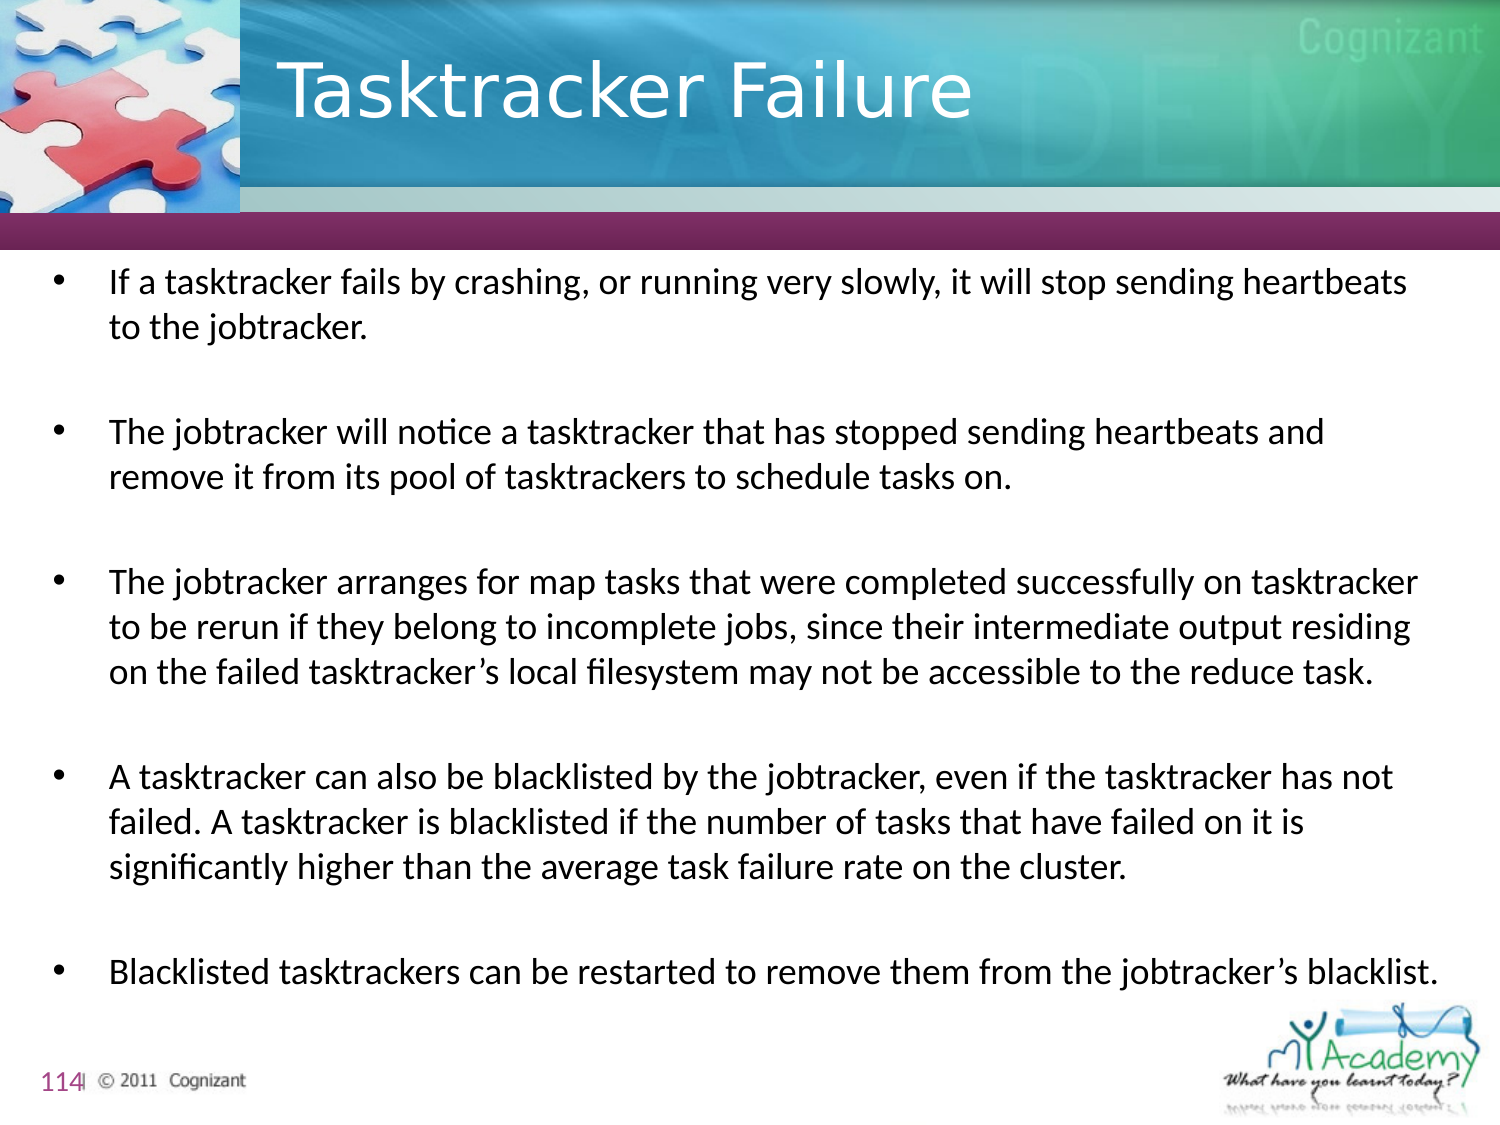

# Tasktracker Failure
If a tasktracker fails by crashing, or running very slowly, it will stop sending heartbeats to the jobtracker.

The jobtracker will notice a tasktracker that has stopped sending heartbeats and remove it from its pool of tasktrackers to schedule tasks on.

The jobtracker arranges for map tasks that were completed successfully on tasktracker to be rerun if they belong to incomplete jobs, since their intermediate output residing on the failed tasktracker’s local filesystem may not be accessible to the reduce task.

A tasktracker can also be blacklisted by the jobtracker, even if the tasktracker has not failed. A tasktracker is blacklisted if the number of tasks that have failed on it is significantly higher than the average task failure rate on the cluster.

Blacklisted tasktrackers can be restarted to remove them from the jobtracker’s blacklist.
114